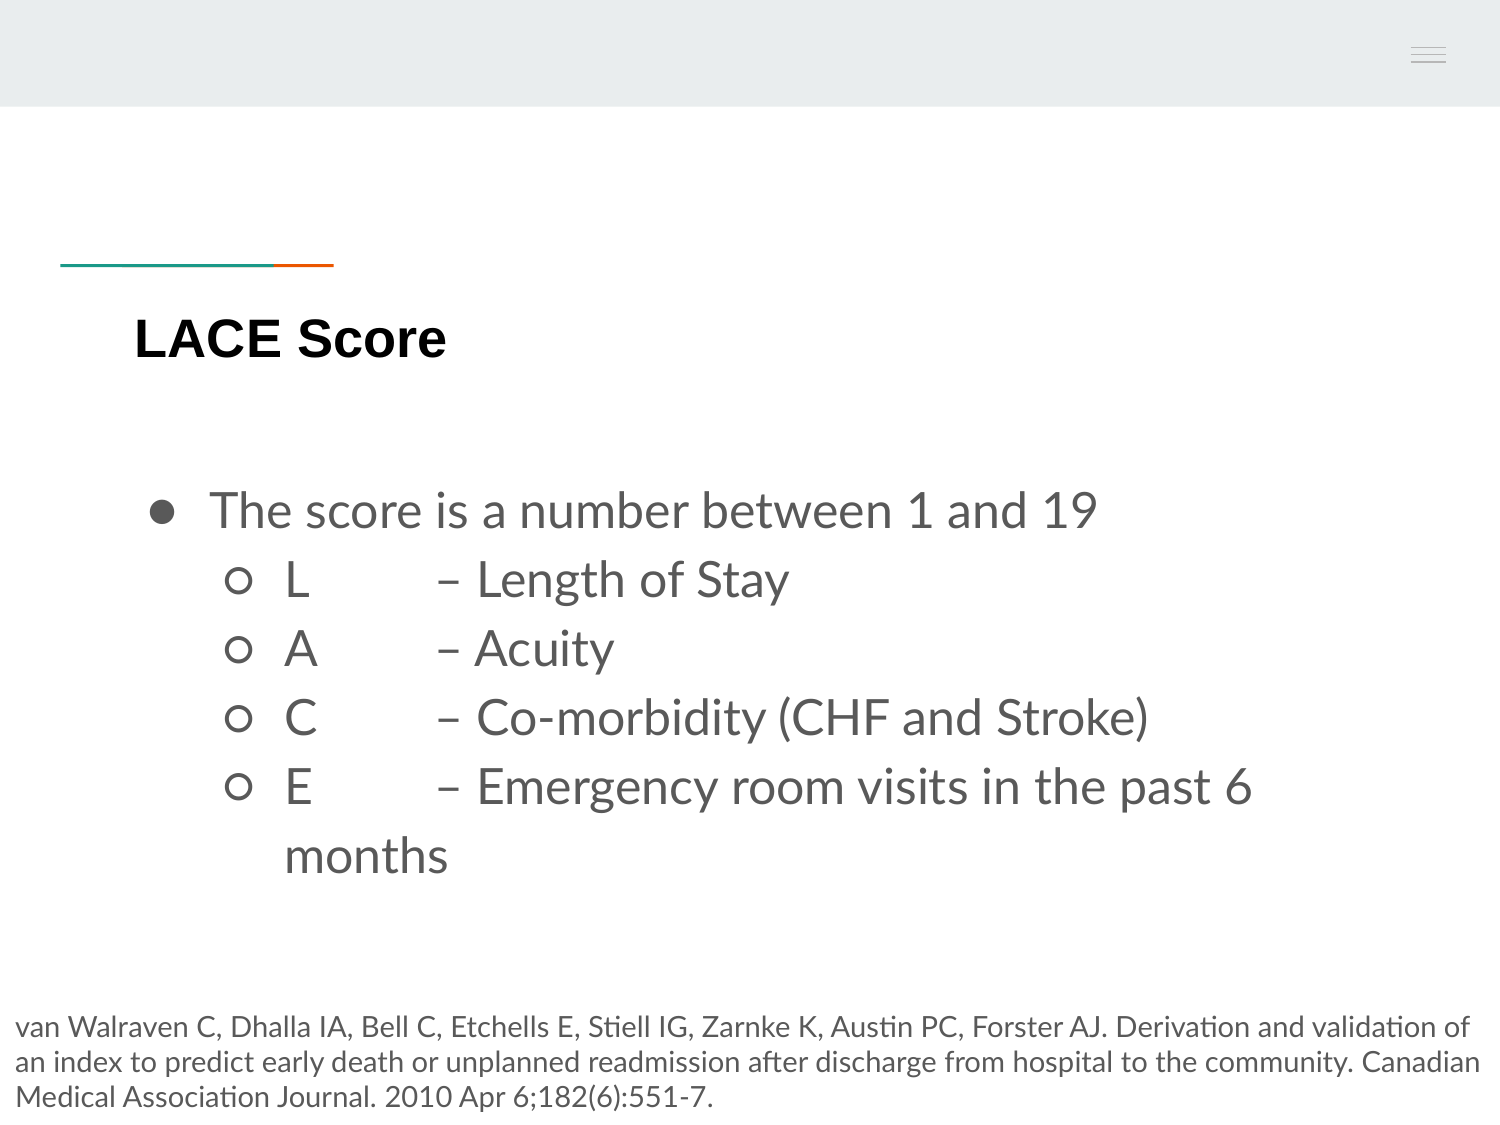

# LACE Score
The score is a number between 1 and 19
L 	– Length of Stay
A 	– Acuity
C 	– Co-morbidity (CHF and Stroke)
E 	– Emergency room visits in the past 6 months
van Walraven C, Dhalla IA, Bell C, Etchells E, Stiell IG, Zarnke K, Austin PC, Forster AJ. Derivation and validation of an index to predict early death or unplanned readmission after discharge from hospital to the community. Canadian Medical Association Journal. 2010 Apr 6;182(6):551-7.